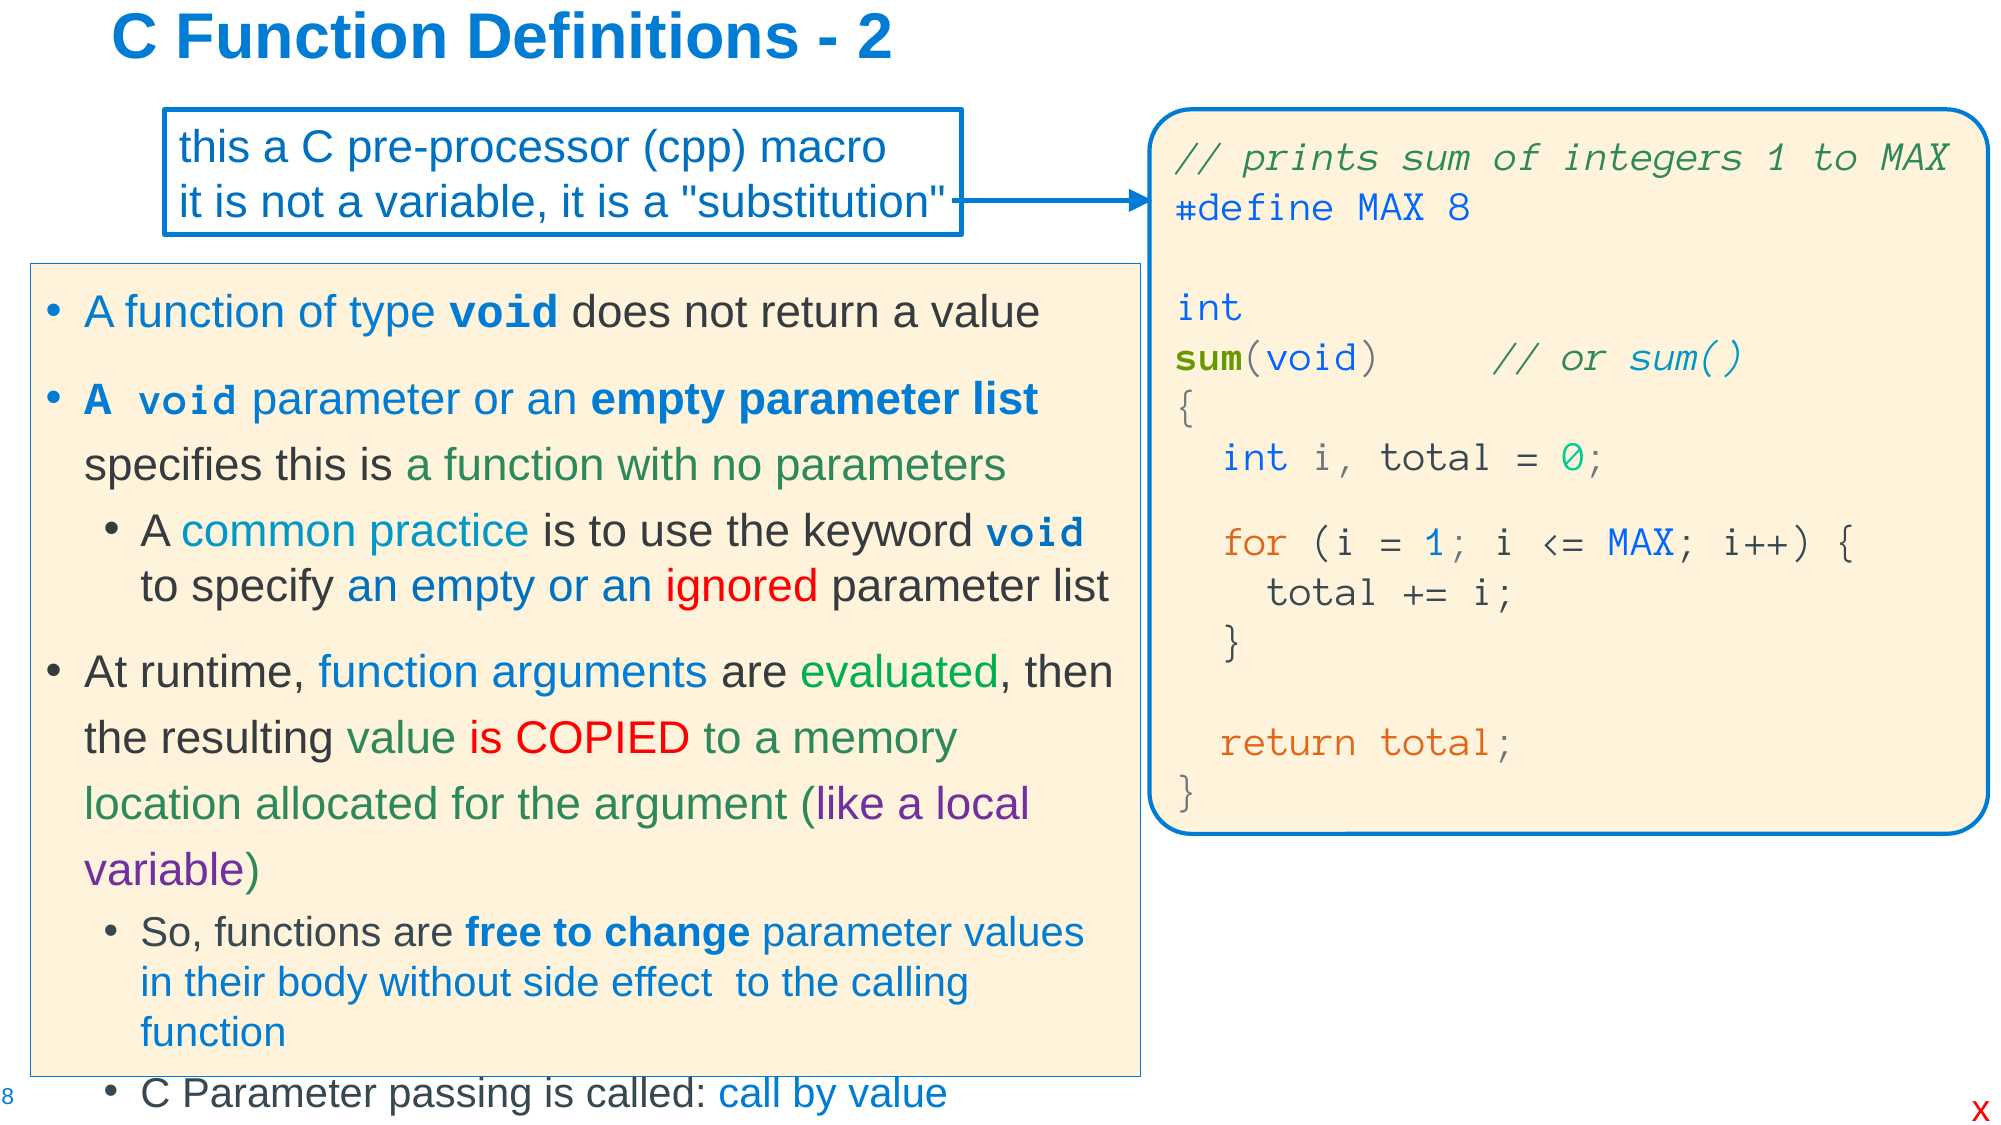

# C Function Definitions - 2
// prints sum of integers 1 to MAX
#define MAX 8

int
sum(void)     // or sum()
{
  int i, total = 0;

  for (i = 1; i <= MAX; i++) {
    total += i;
  }

  return total;
}
this a C pre-processor (cpp) macro
it is not a variable, it is a "substitution"
A function of type void does not return a value
A void parameter or an empty parameter list specifies this is a function with no parameters
A common practice is to use the keyword void to specify an empty or an ignored parameter list
At runtime, function arguments are evaluated, then the resulting value is COPIED to a memory location allocated for the argument (like a local variable)
So, functions are free to change parameter values in their body without side effect  to the calling function
C Parameter passing is called: call by value
x